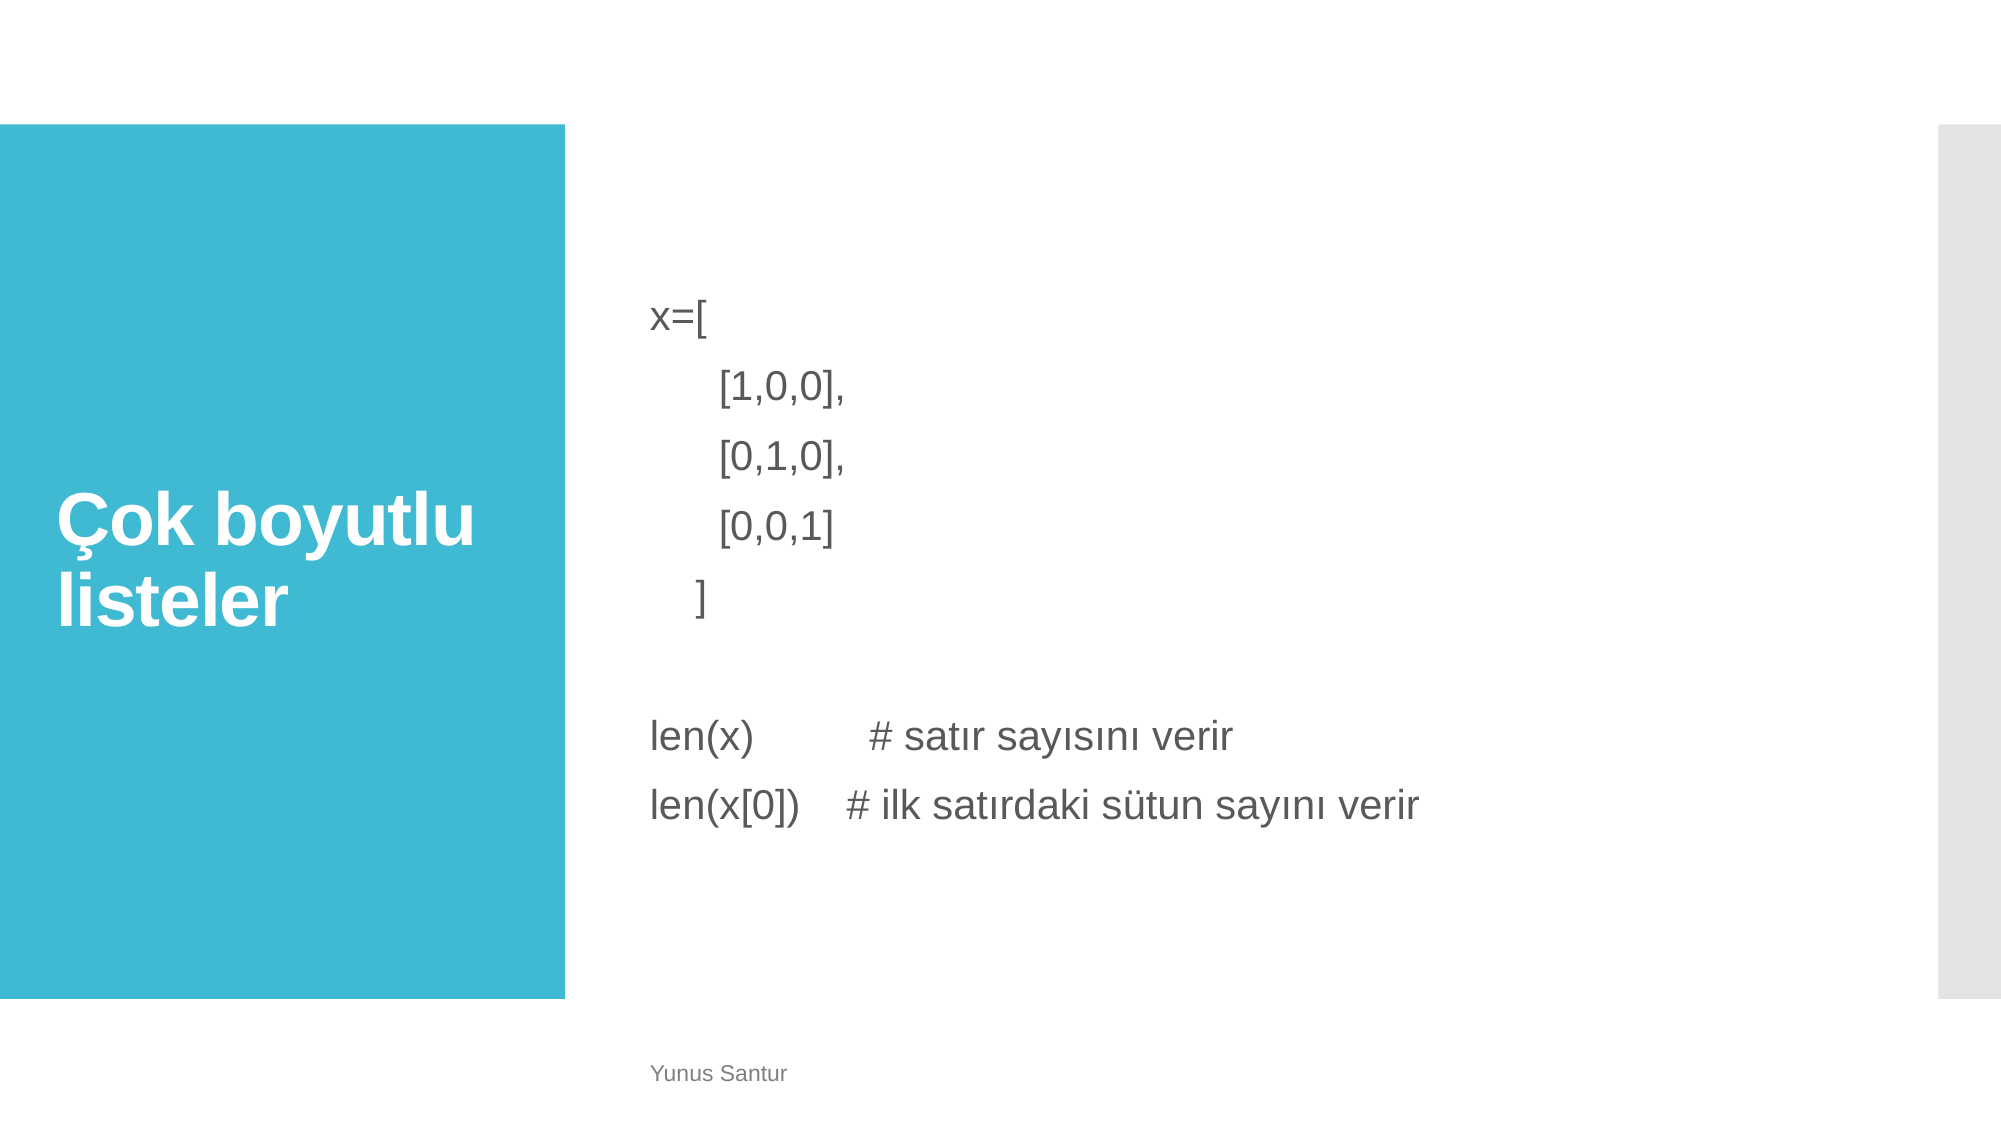

x=[
      [1,0,0],
      [0,1,0],
      [0,0,1]
    ]

len(x)          # satır sayısını verir
len(x[0])    # ilk satırdaki sütun sayını verir
# Çok boyutlu listeler
Yunus Santur